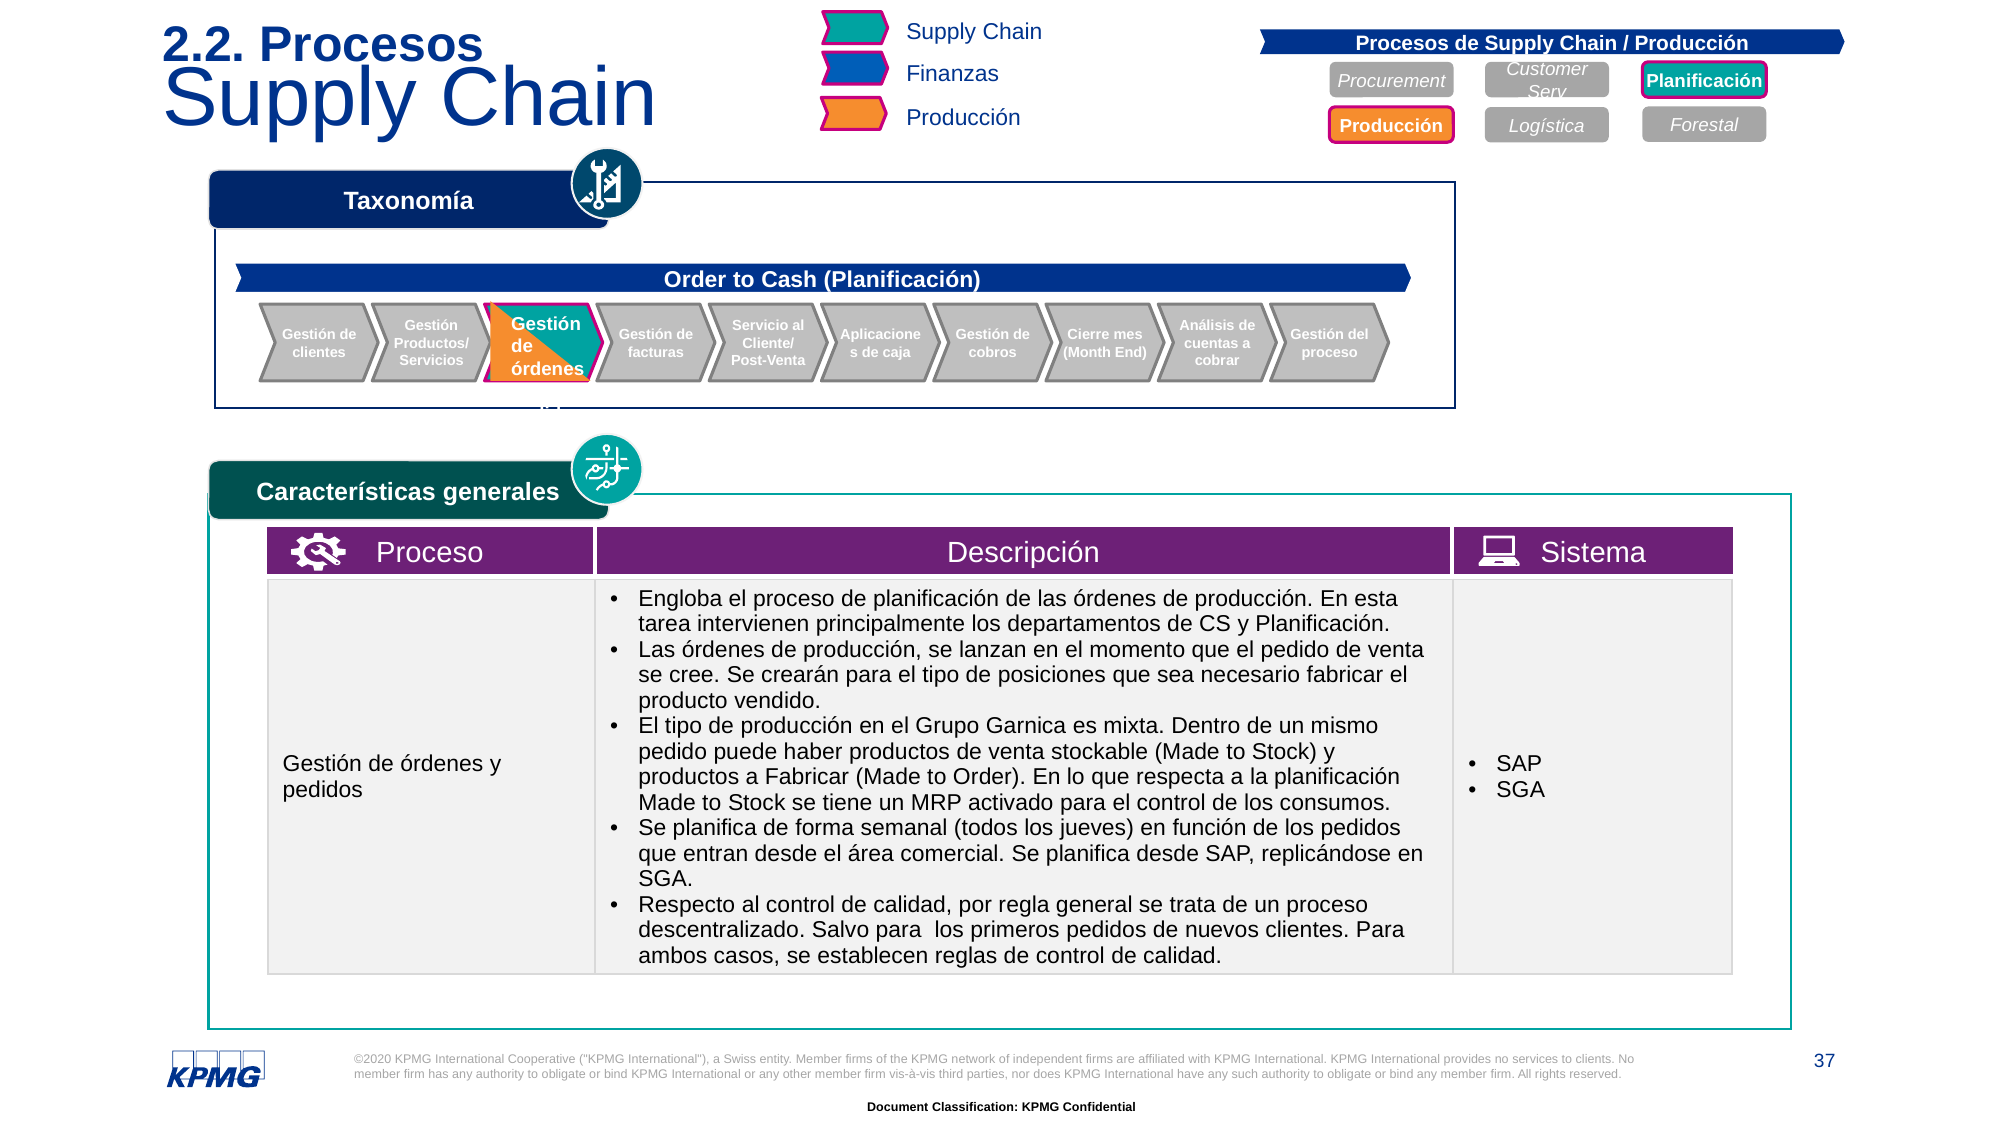

Supply Chain

Finanzas

Producción

# 2.2. Procesos Supply Chain
Procesos de Supply Chain / Producción
Procurement
Customer Serv
Planificación
Forestal
Producción
Logística

Taxonomía

Order to Cash (Planificación)

Gestión de órdenes y pedidos

Gestión de clientes
Gestión Productos/ Servicios

Aplicaciones de caja
Gestión de cobros
Cierre mes (Month End)
Gestión de facturas
Servicio al Cliente/ Post-Venta
Análisis de cuentas a cobrar
Gestión del proceso

Características generales

Proceso
Descripción
Sistema

| Gestión de órdenes y pedidos | Engloba el proceso de planificación de las órdenes de producción. En esta tarea intervienen principalmente los departamentos de CS y Planificación. Las órdenes de producción, se lanzan en el momento que el pedido de venta se cree. Se crearán para el tipo de posiciones que sea necesario fabricar el producto vendido. El tipo de producción en el Grupo Garnica es mixta. Dentro de un mismo pedido puede haber productos de venta stockable (Made to Stock) y productos a Fabricar (Made to Order). En lo que respecta a la planificación Made to Stock se tiene un MRP activado para el control de los consumos. Se planifica de forma semanal (todos los jueves) en función de los pedidos que entran desde el área comercial. Se planifica desde SAP, replicándose en SGA. Respecto al control de calidad, por regla general se trata de un proceso descentralizado. Salvo para los primeros pedidos de nuevos clientes. Para ambos casos, se establecen reglas de control de calidad. | SAP SGA |
| --- | --- | --- |